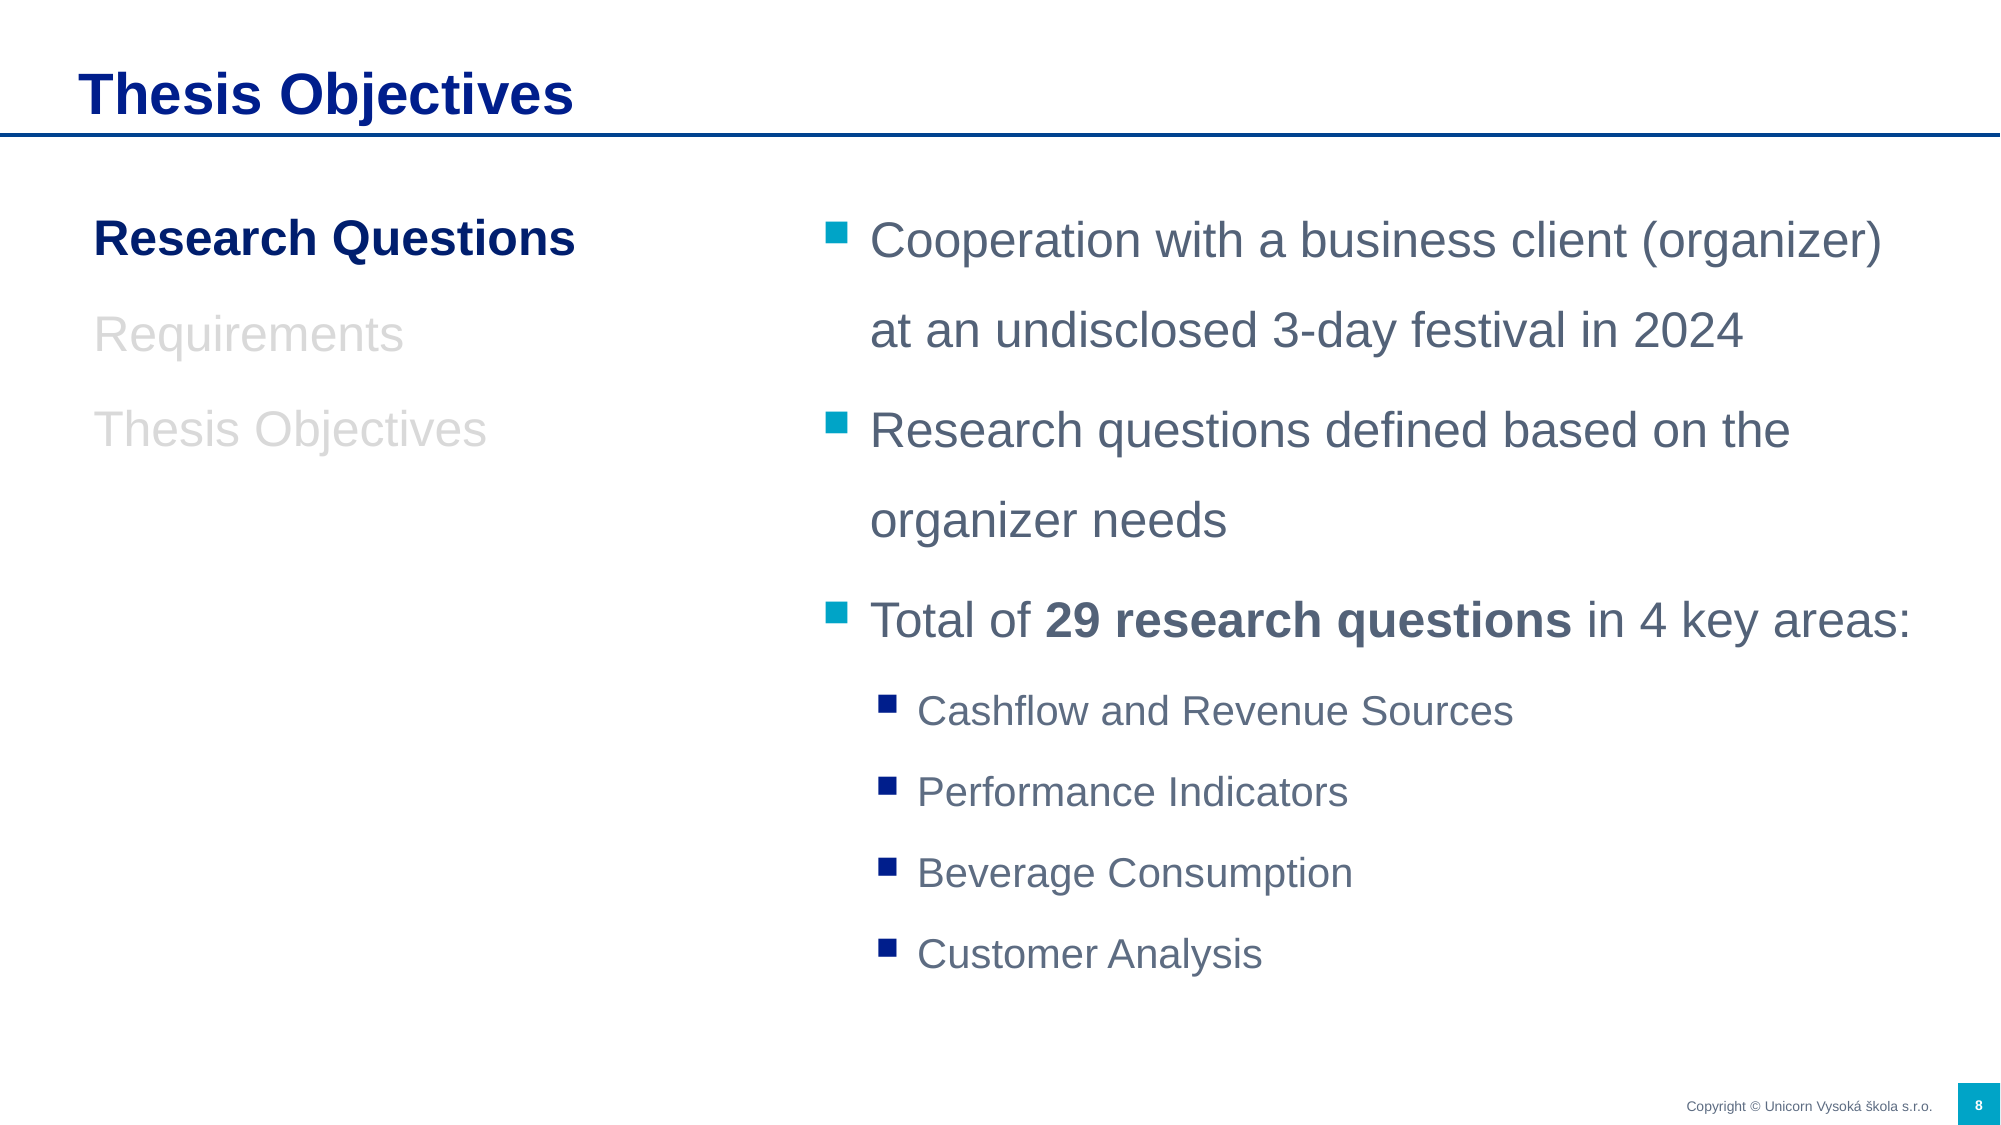

# Thesis Objectives
Cooperation with a business client (organizer) at an undisclosed 3-day festival in 2024
Research questions defined based on the organizer needs
Total of 29 research questions in 4 key areas:
Cashflow and Revenue Sources
Performance Indicators
Beverage Consumption
Customer Analysis
Research Questions
Requirements
Thesis Objectives
8
Copyright © Unicorn Vysoká škola s.r.o.